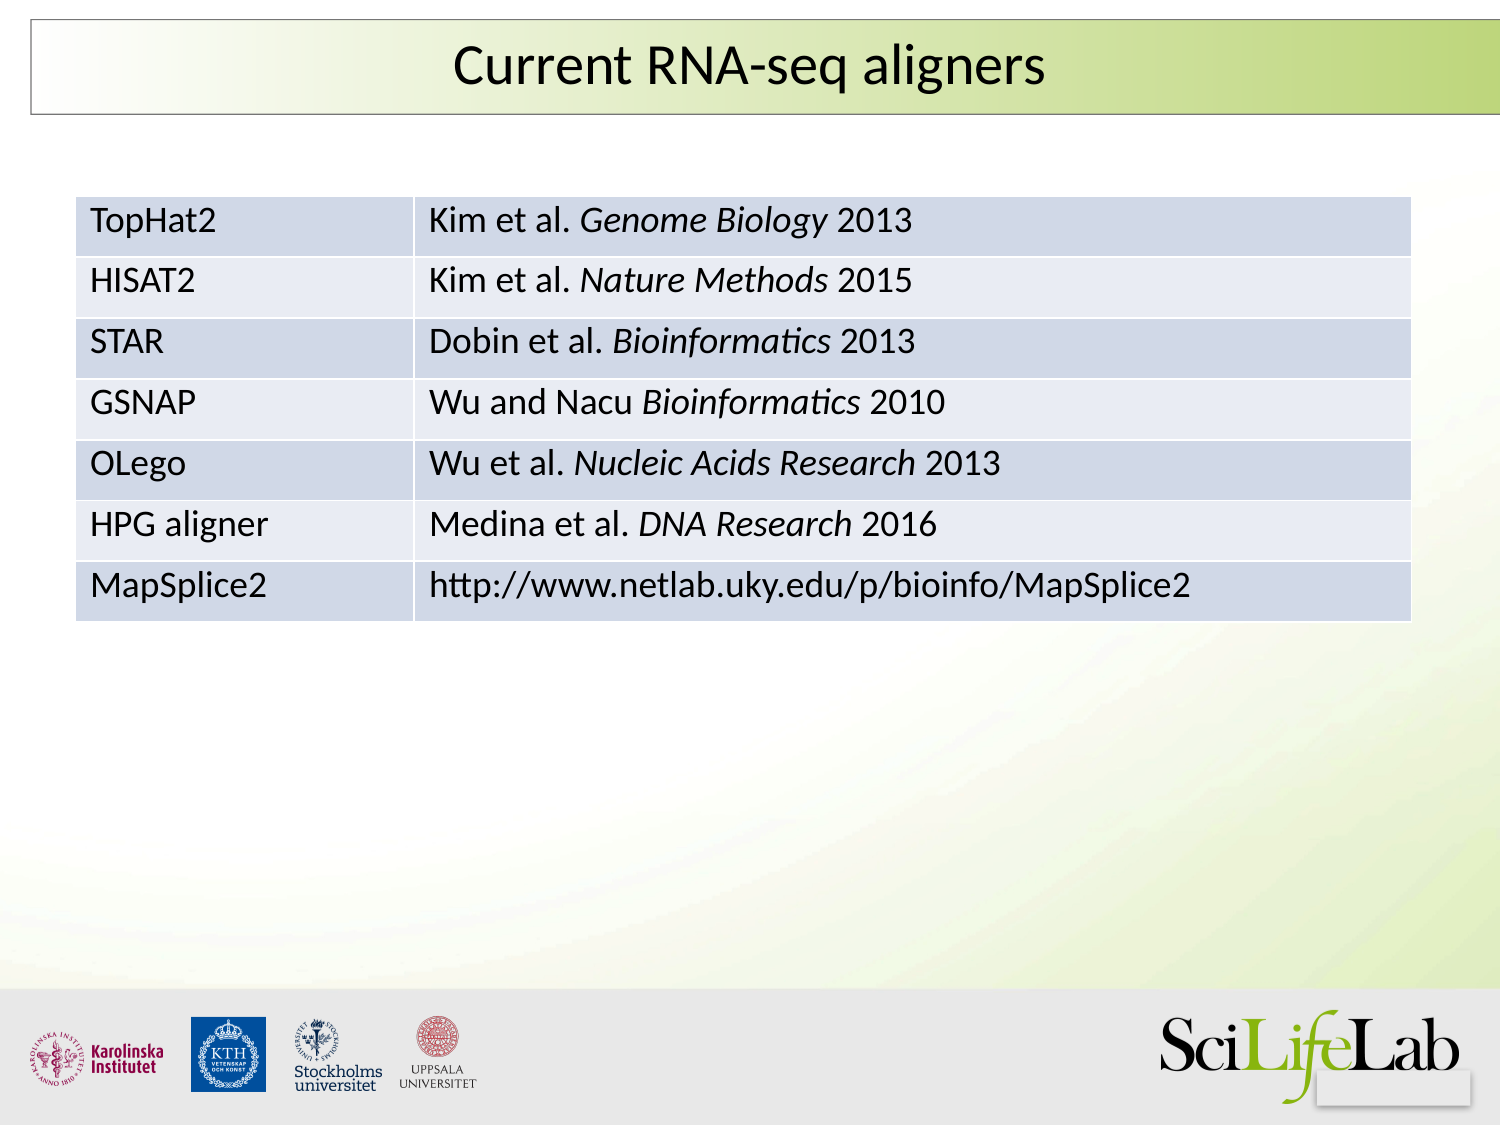

# Current RNA-seq aligners
| TopHat2 | Kim et al. Genome Biology 2013 |
| --- | --- |
| HISAT2 | Kim et al. Nature Methods 2015 |
| STAR | Dobin et al. Bioinformatics 2013 |
| GSNAP | Wu and Nacu Bioinformatics 2010 |
| OLego | Wu et al. Nucleic Acids Research 2013 |
| HPG aligner | Medina et al. DNA Research 2016 |
| MapSplice2 | http://www.netlab.uky.edu/p/bioinfo/MapSplice2 |